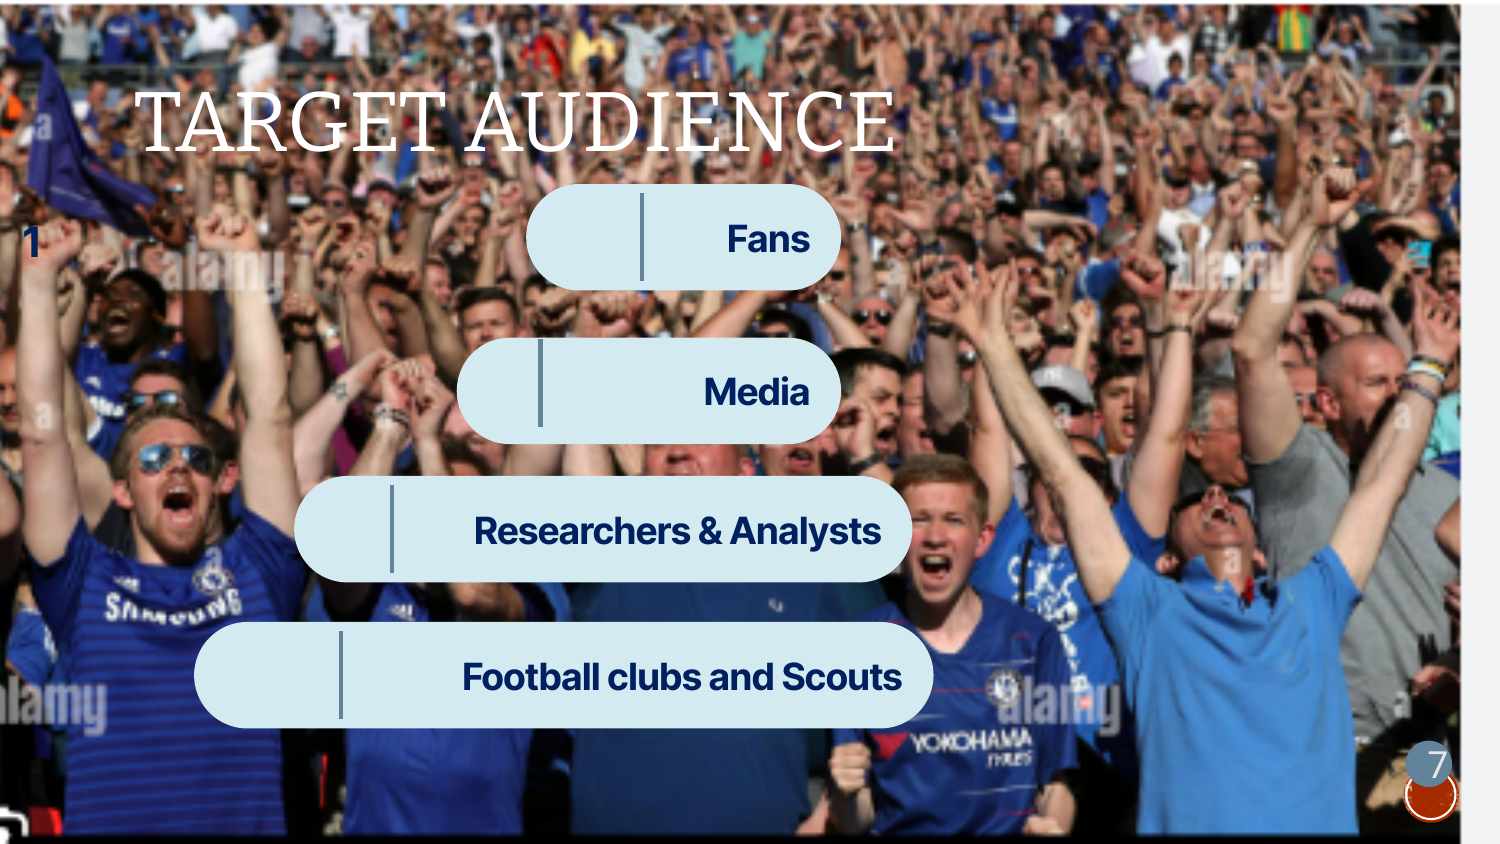

# Target Audience
Fans
1
Media

Researchers & Analysts

Football clubs and Scouts

7